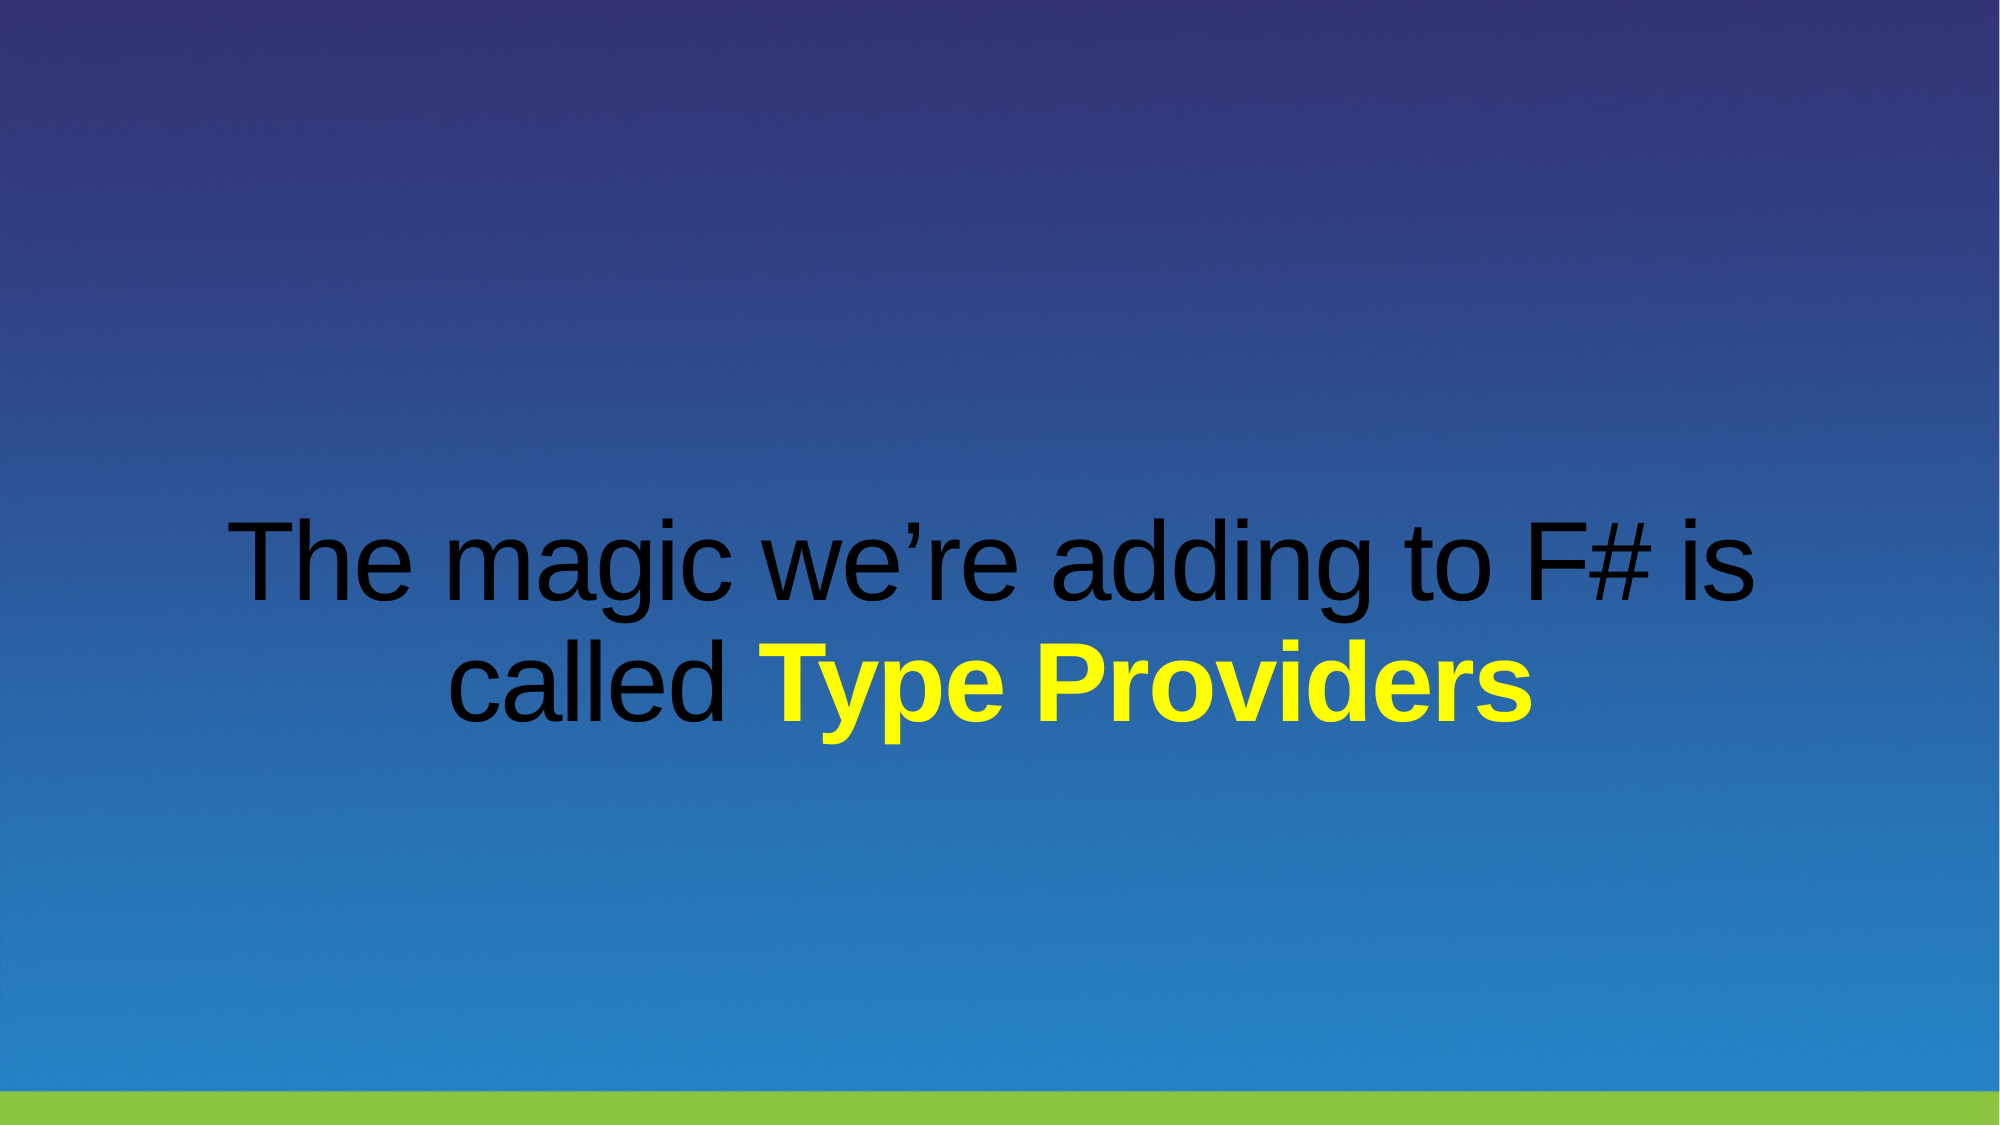

# The magic we’re adding to F# is called Type Providers